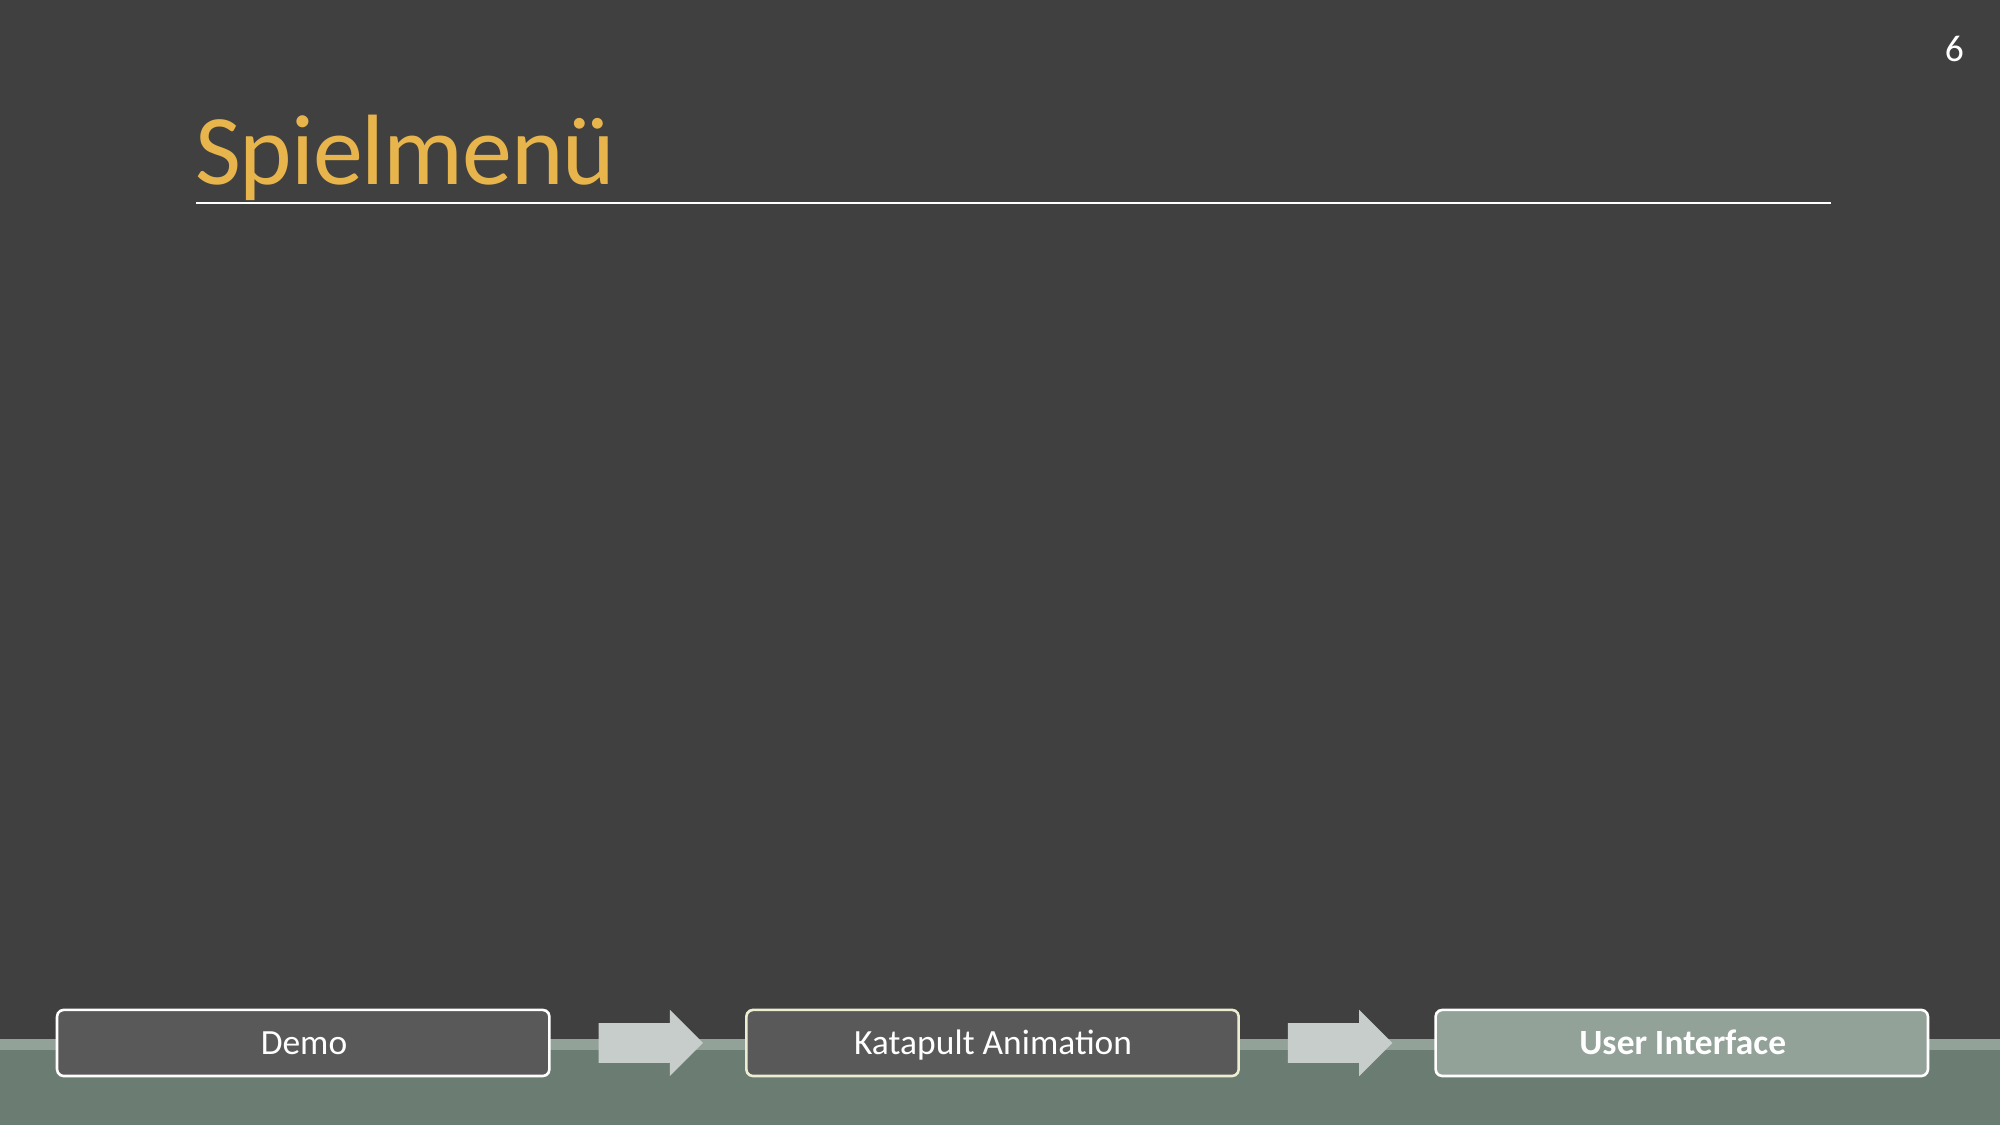

6
# Spielmenü
Demo

Katapult Animation

User Interface